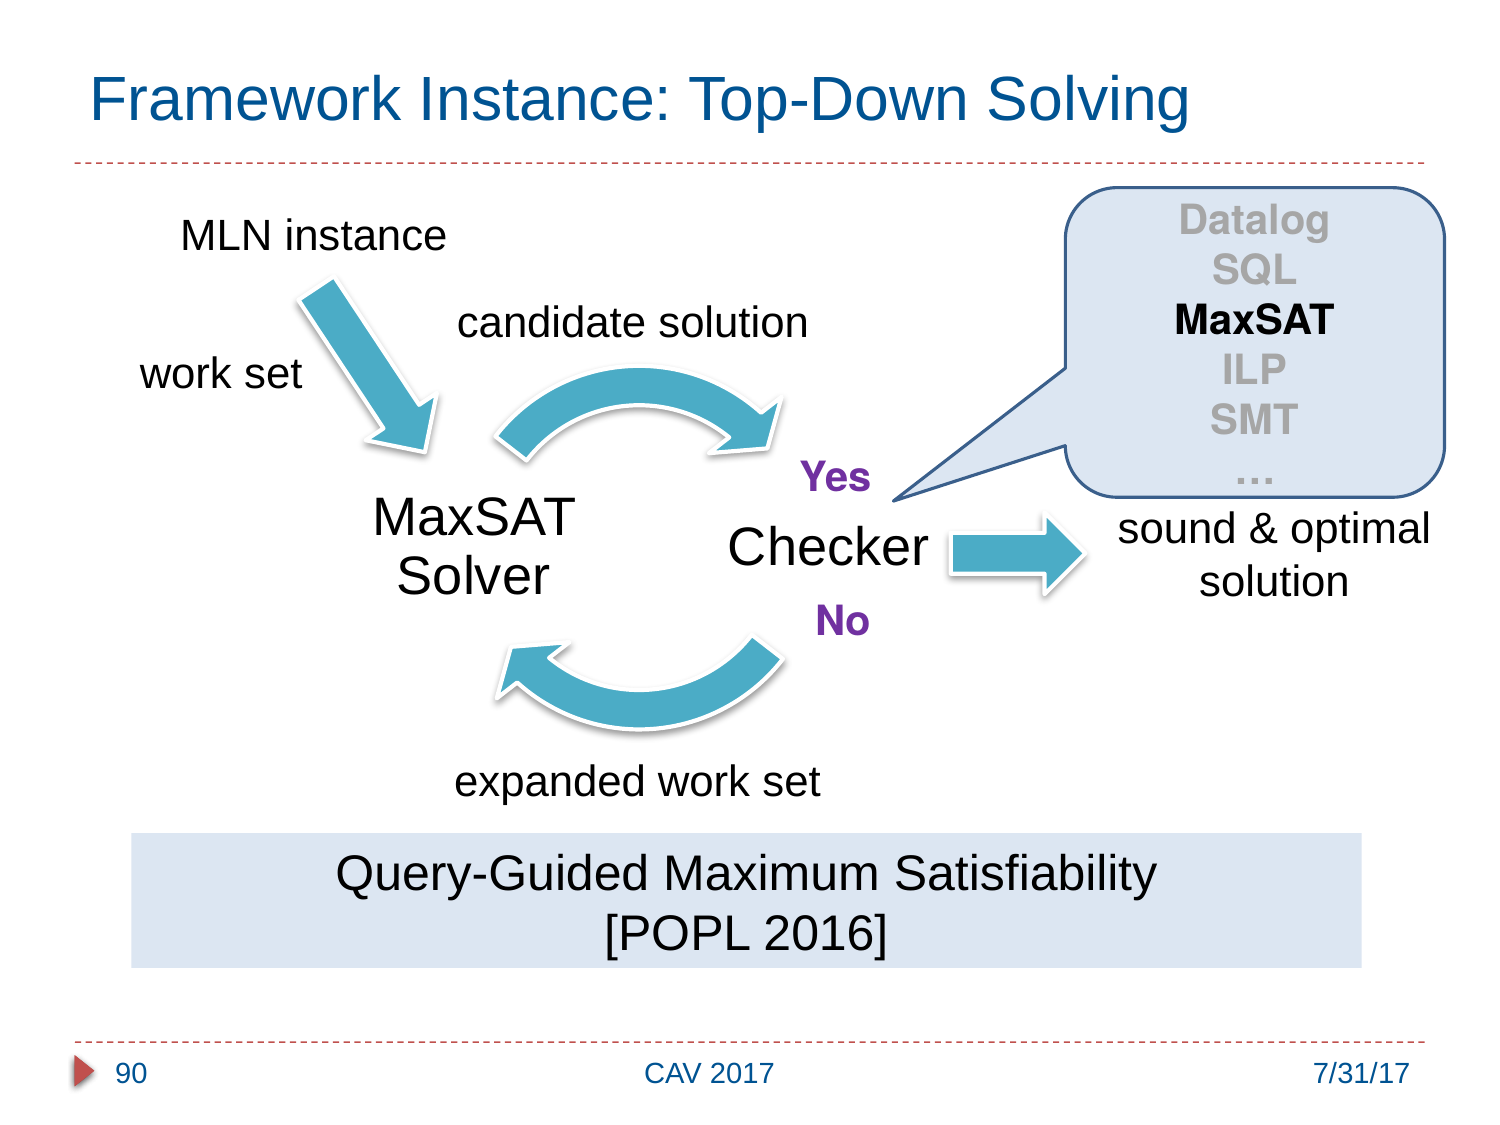

# Framework Instance: Top-Down Solving
Datalog
SQL
MaxSAT
ILP
SMT
…
MLN instance
candidate solution

work set

Yes
Checker
MaxSAT Solver
sound & optimal solution

No
expanded work set
Query-Guided Maximum Satisfiability
[POPL 2016]
90
CAV 2017
7/31/17